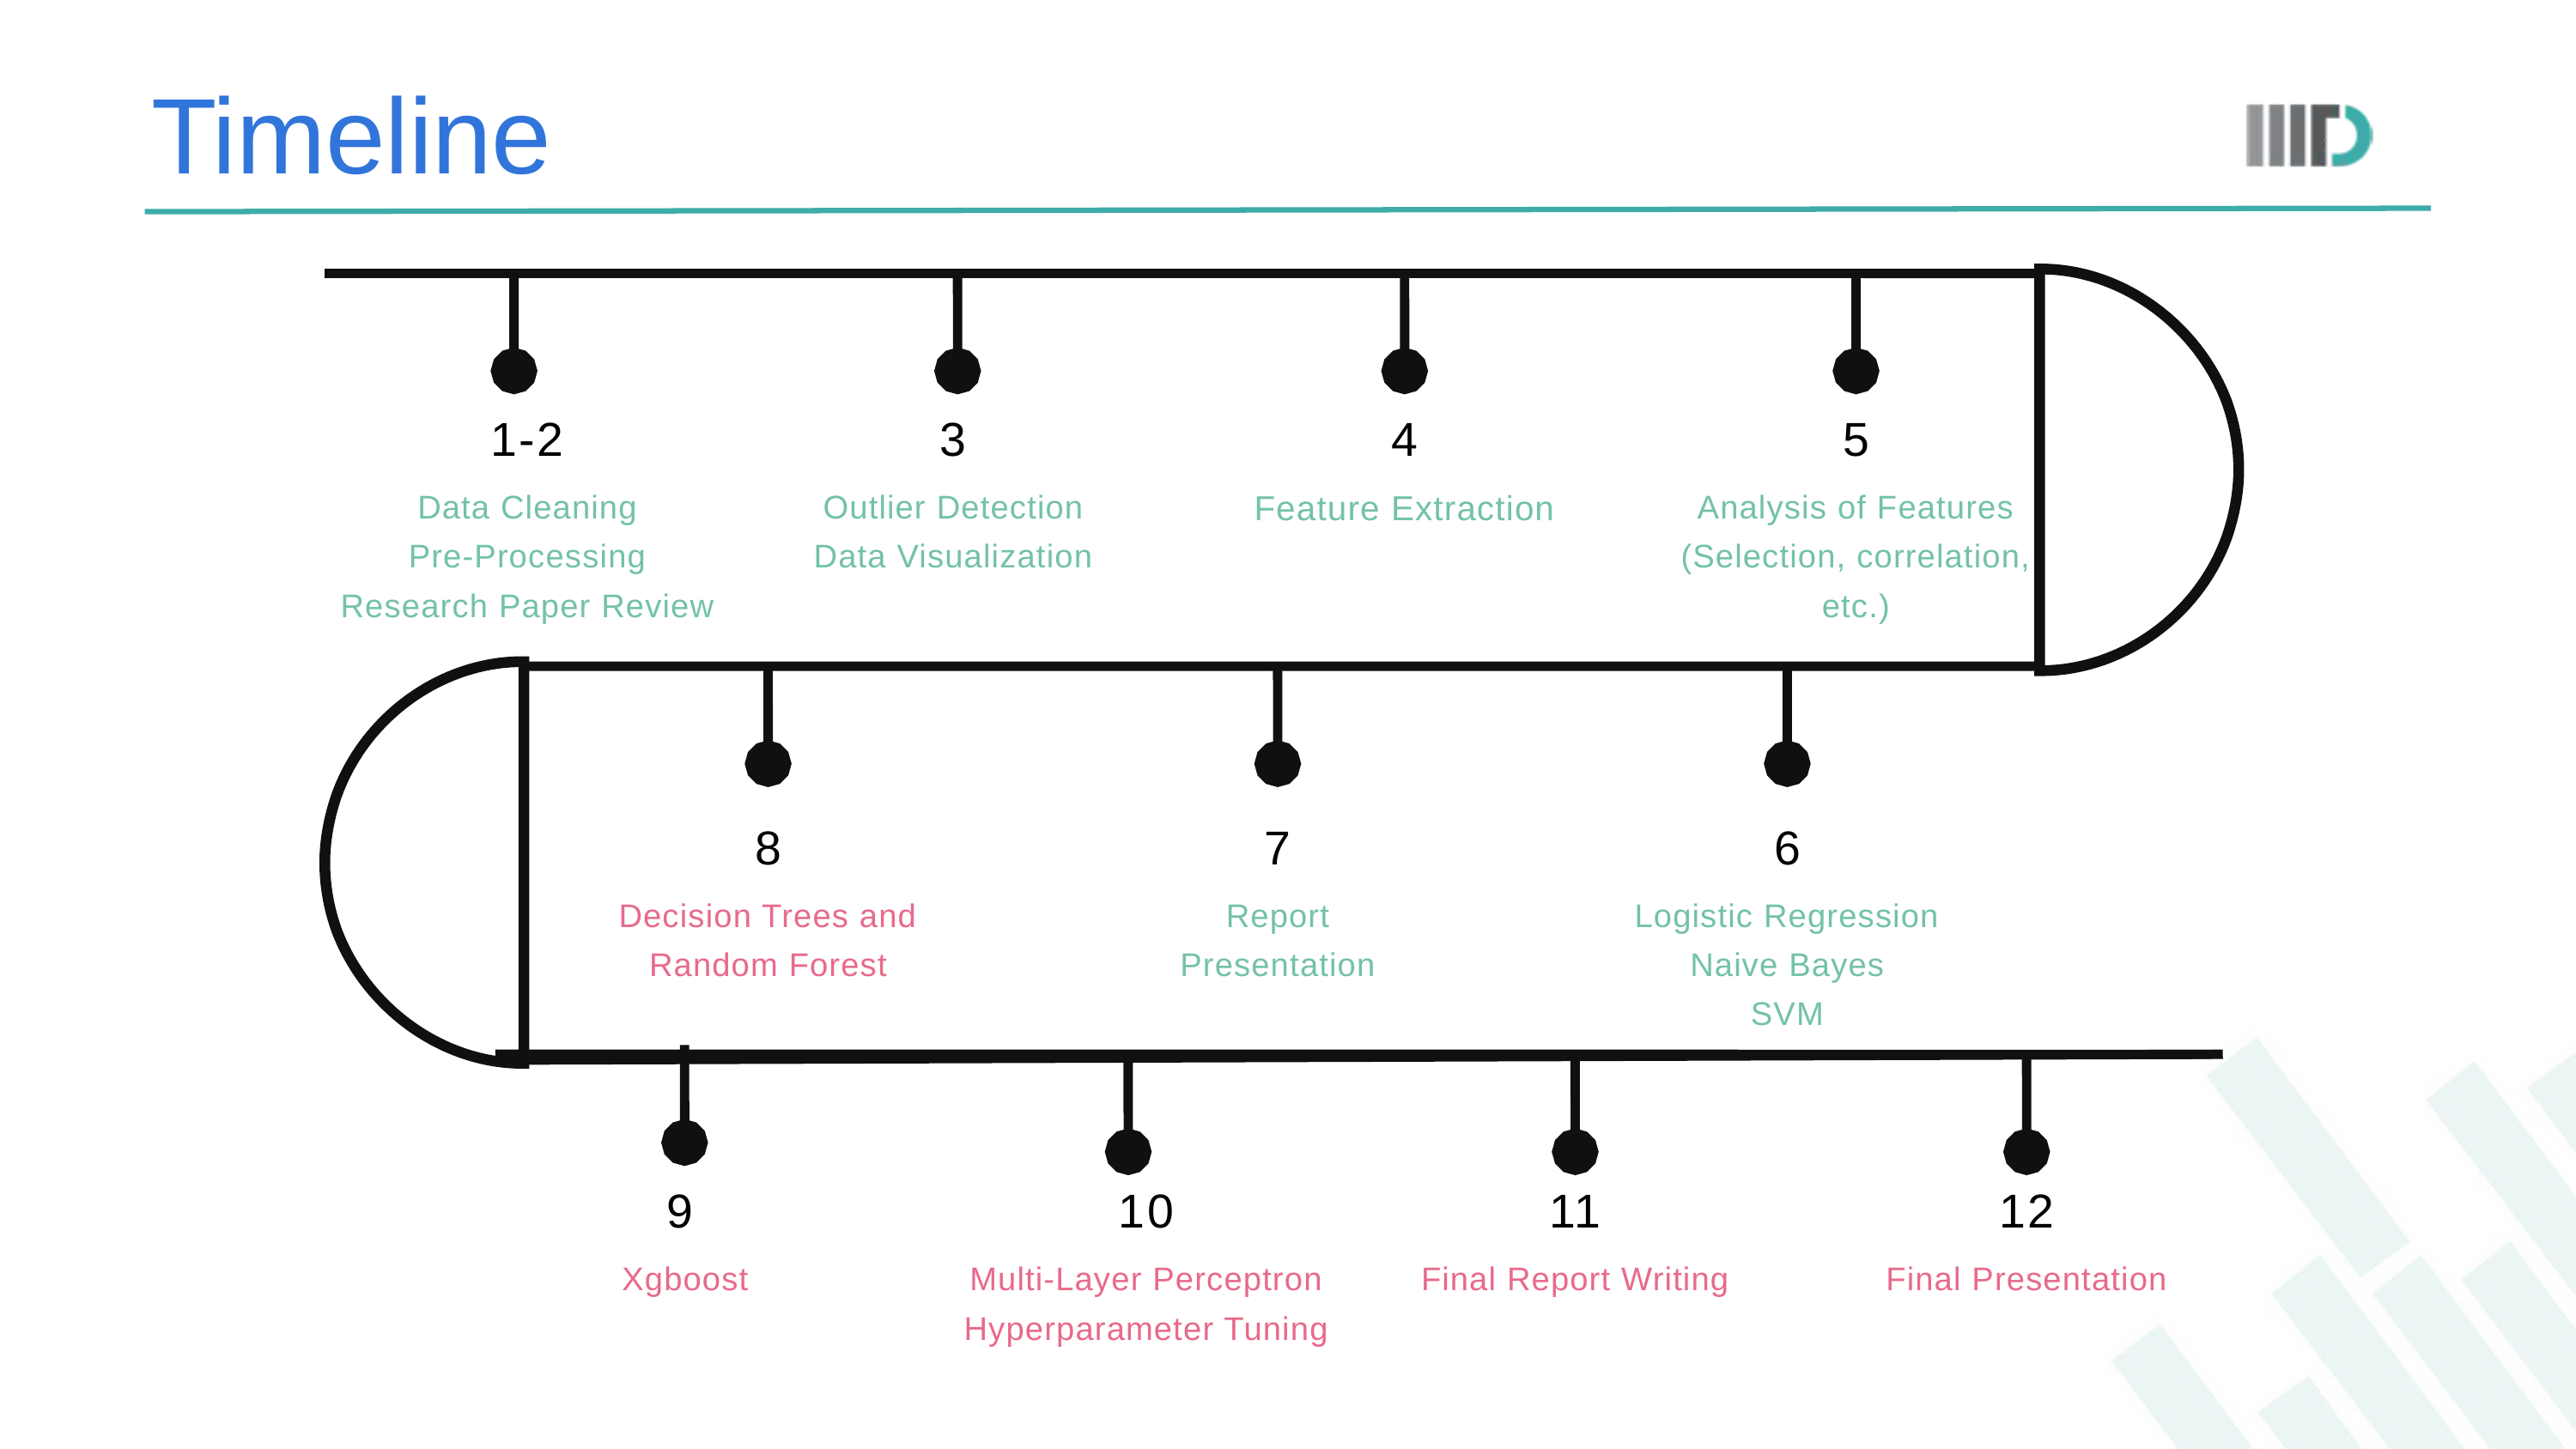

Timeline

1-2
Data Cleaning
Pre-Processing
Research Paper Review
3
Outlier Detection
Data Visualization
4
Feature Extraction
5
Analysis of Features (Selection, correlation, etc.)

8
Decision Trees and Random Forest
7
Report
Presentation
6
Logistic Regression Naive Bayes
SVM

9
 Xgboost

10
Multi-Layer Perceptron
Hyperparameter Tuning
11
Final Report Writing

12
Final Presentation